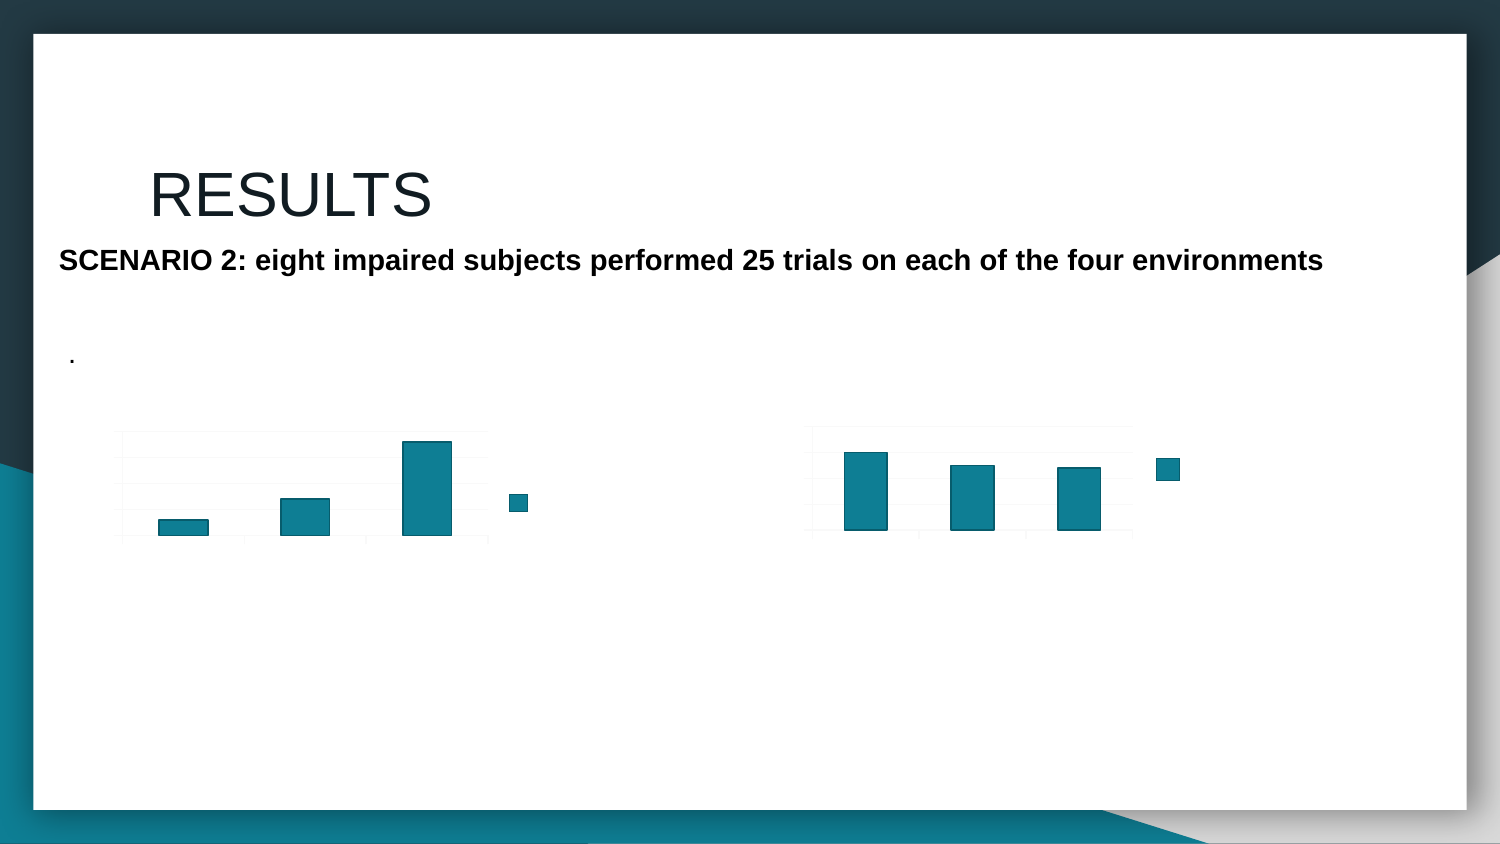

# RESULTS
SCENARIO 2: eight impaired subjects performed 25 trials on each of the four environments

### Chart:

| Category | TASK TIME [ms] |
|---|---|
| TONAL | 6000.0 |
| MUSICAL | 5000.0 |
| ORCHESTRAL | 4800.0 |
.

### Chart:

| Category | TARGET ERROR |
|---|---|
| TONAL | 0.6000000000000001 |
| MUSICAL | 1.4 |
| ORCHESTRAL | 3.6 |